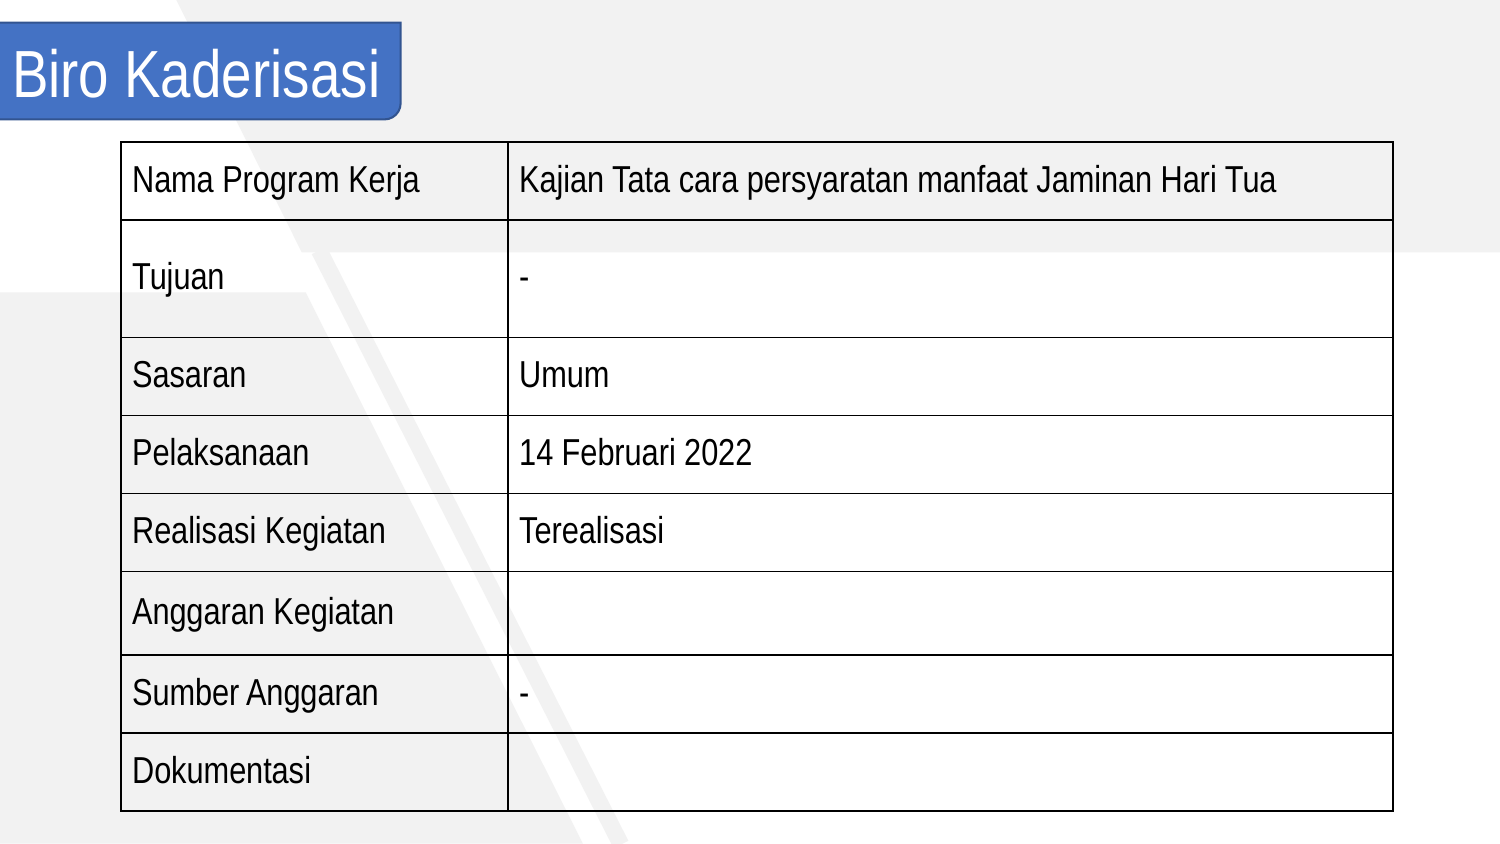

Biro Kaderisasi
| Nama Program Kerja | Kajian Tata cara persyaratan manfaat Jaminan Hari Tua |
| --- | --- |
| Tujuan | - |
| Sasaran | Umum |
| Pelaksanaan | 14 Februari 2022 |
| Realisasi Kegiatan | Terealisasi |
| Anggaran Kegiatan |  |
| Sumber Anggaran | - |
| Dokumentasi |  |